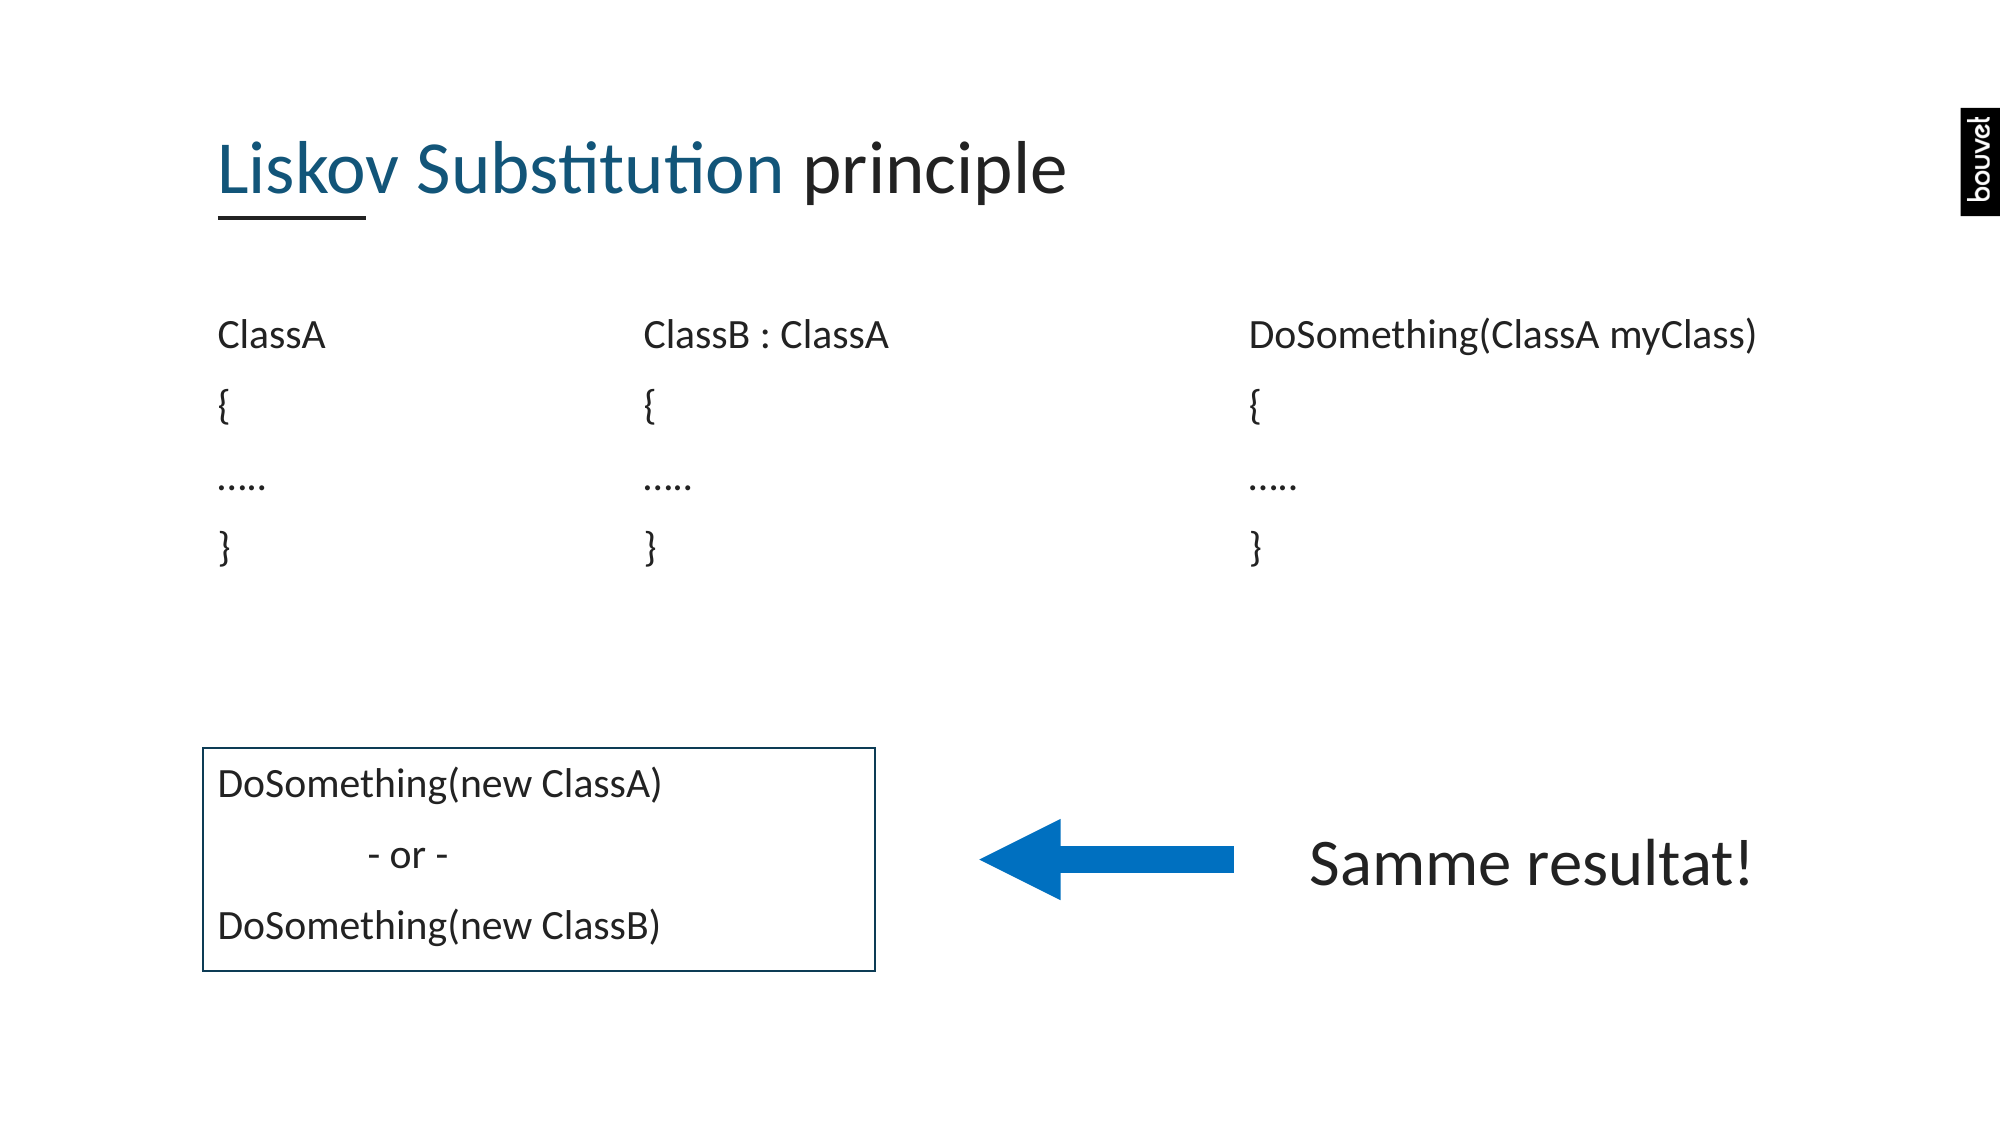

# Liskov Substitution principle
DoSomething(ClassA myClass)
{
…..
}
ClassB : ClassA
{
…..
}
ClassA
{
…..
}
DoSomething(new ClassA)
	- or -
DoSomething(new ClassB)
Samme resultat!